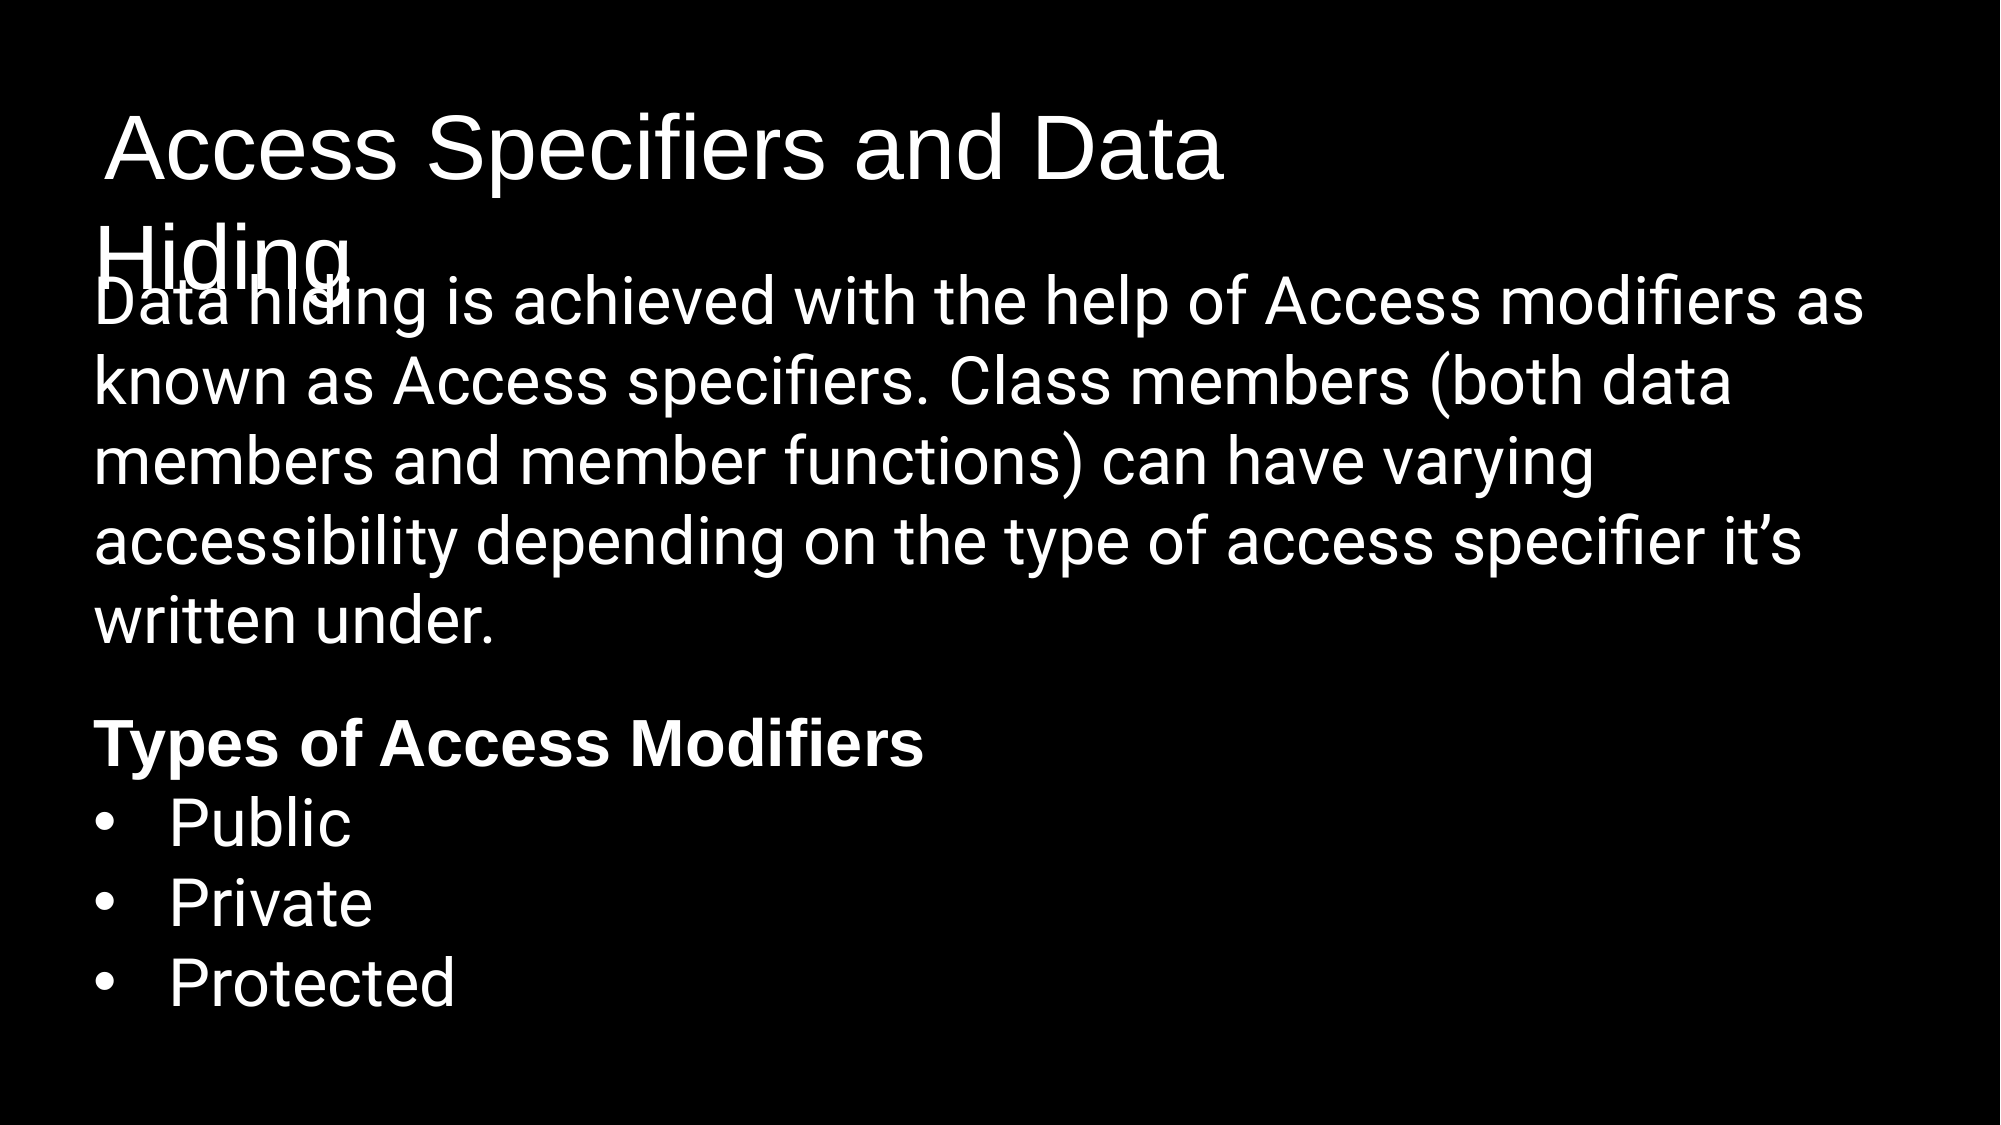

Access Specifiers and Data Hiding
Data hiding is achieved with the help of Access modifiers as known as Access specifiers. Class members (both data members and member functions) can have varying accessibility depending on the type of access specifier it’s written under.
Types of Access Modifiers
Public
Private
Protected